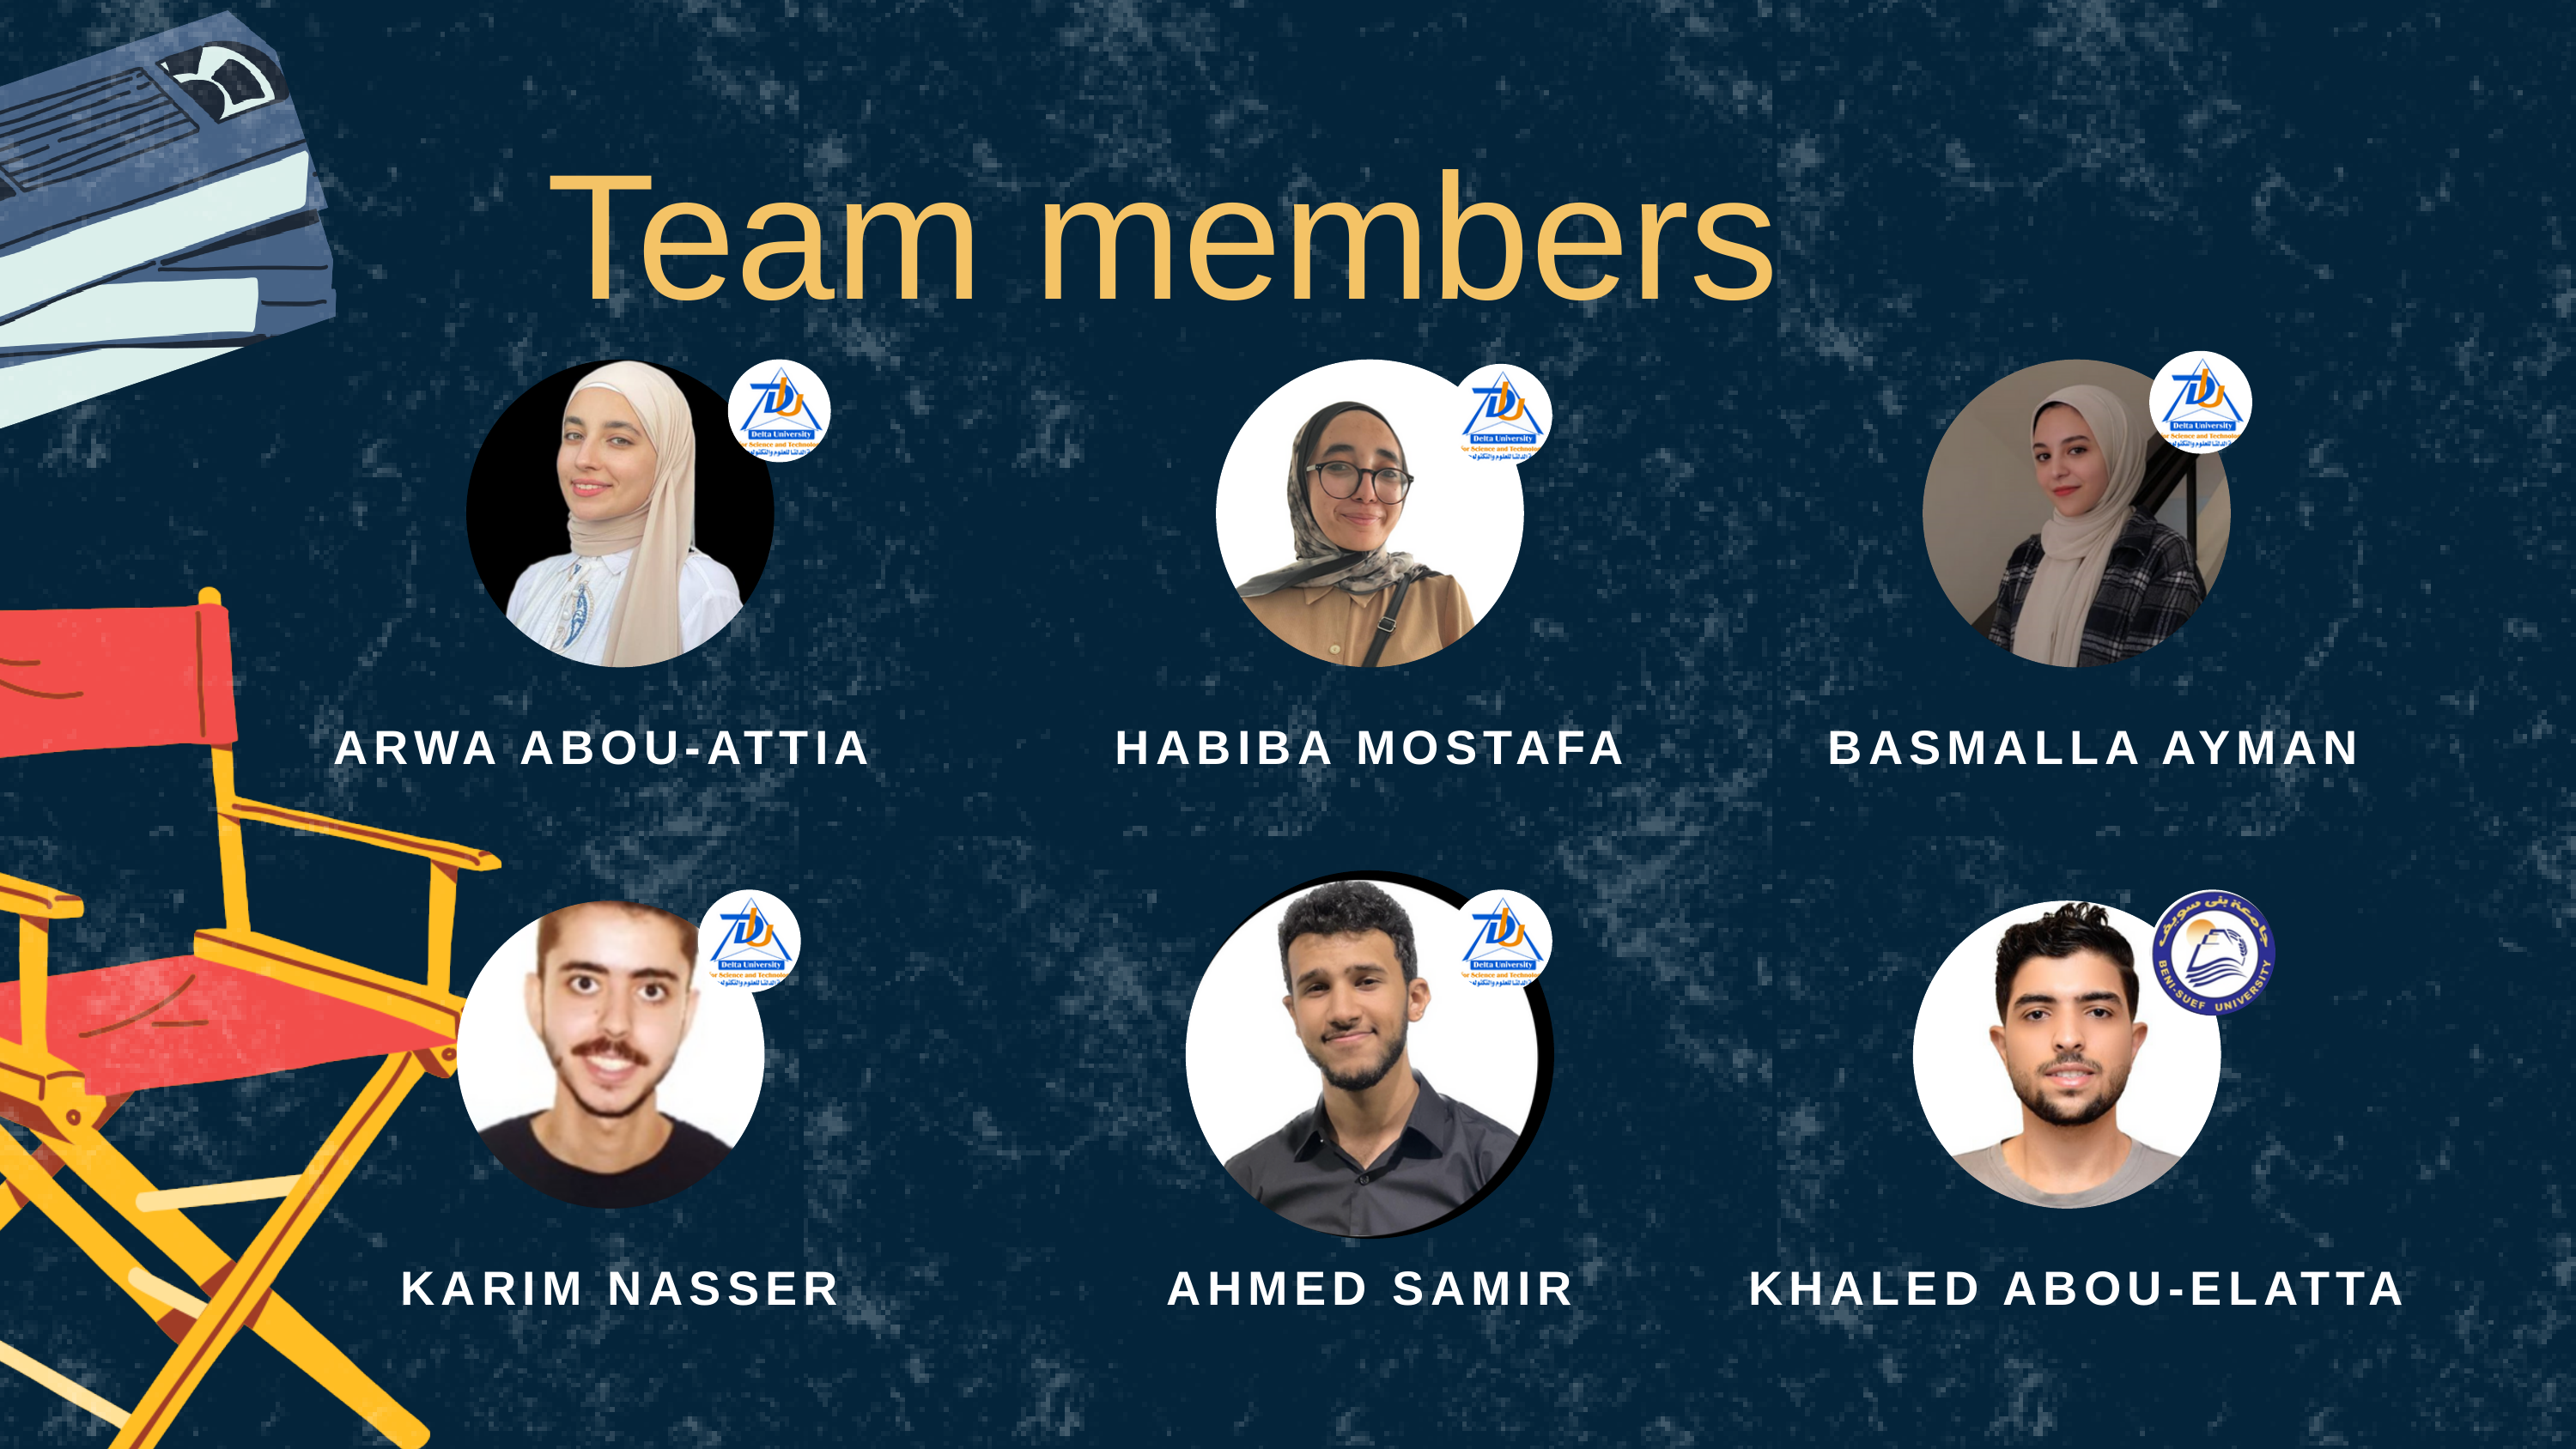

Team members

ARWA ABOU-ATTIA
HABIBA MOSTAFA
BASMALLA AYMAN

KARIM NASSER
AHMED SAMIR
KHALED ABOU-ELATTA